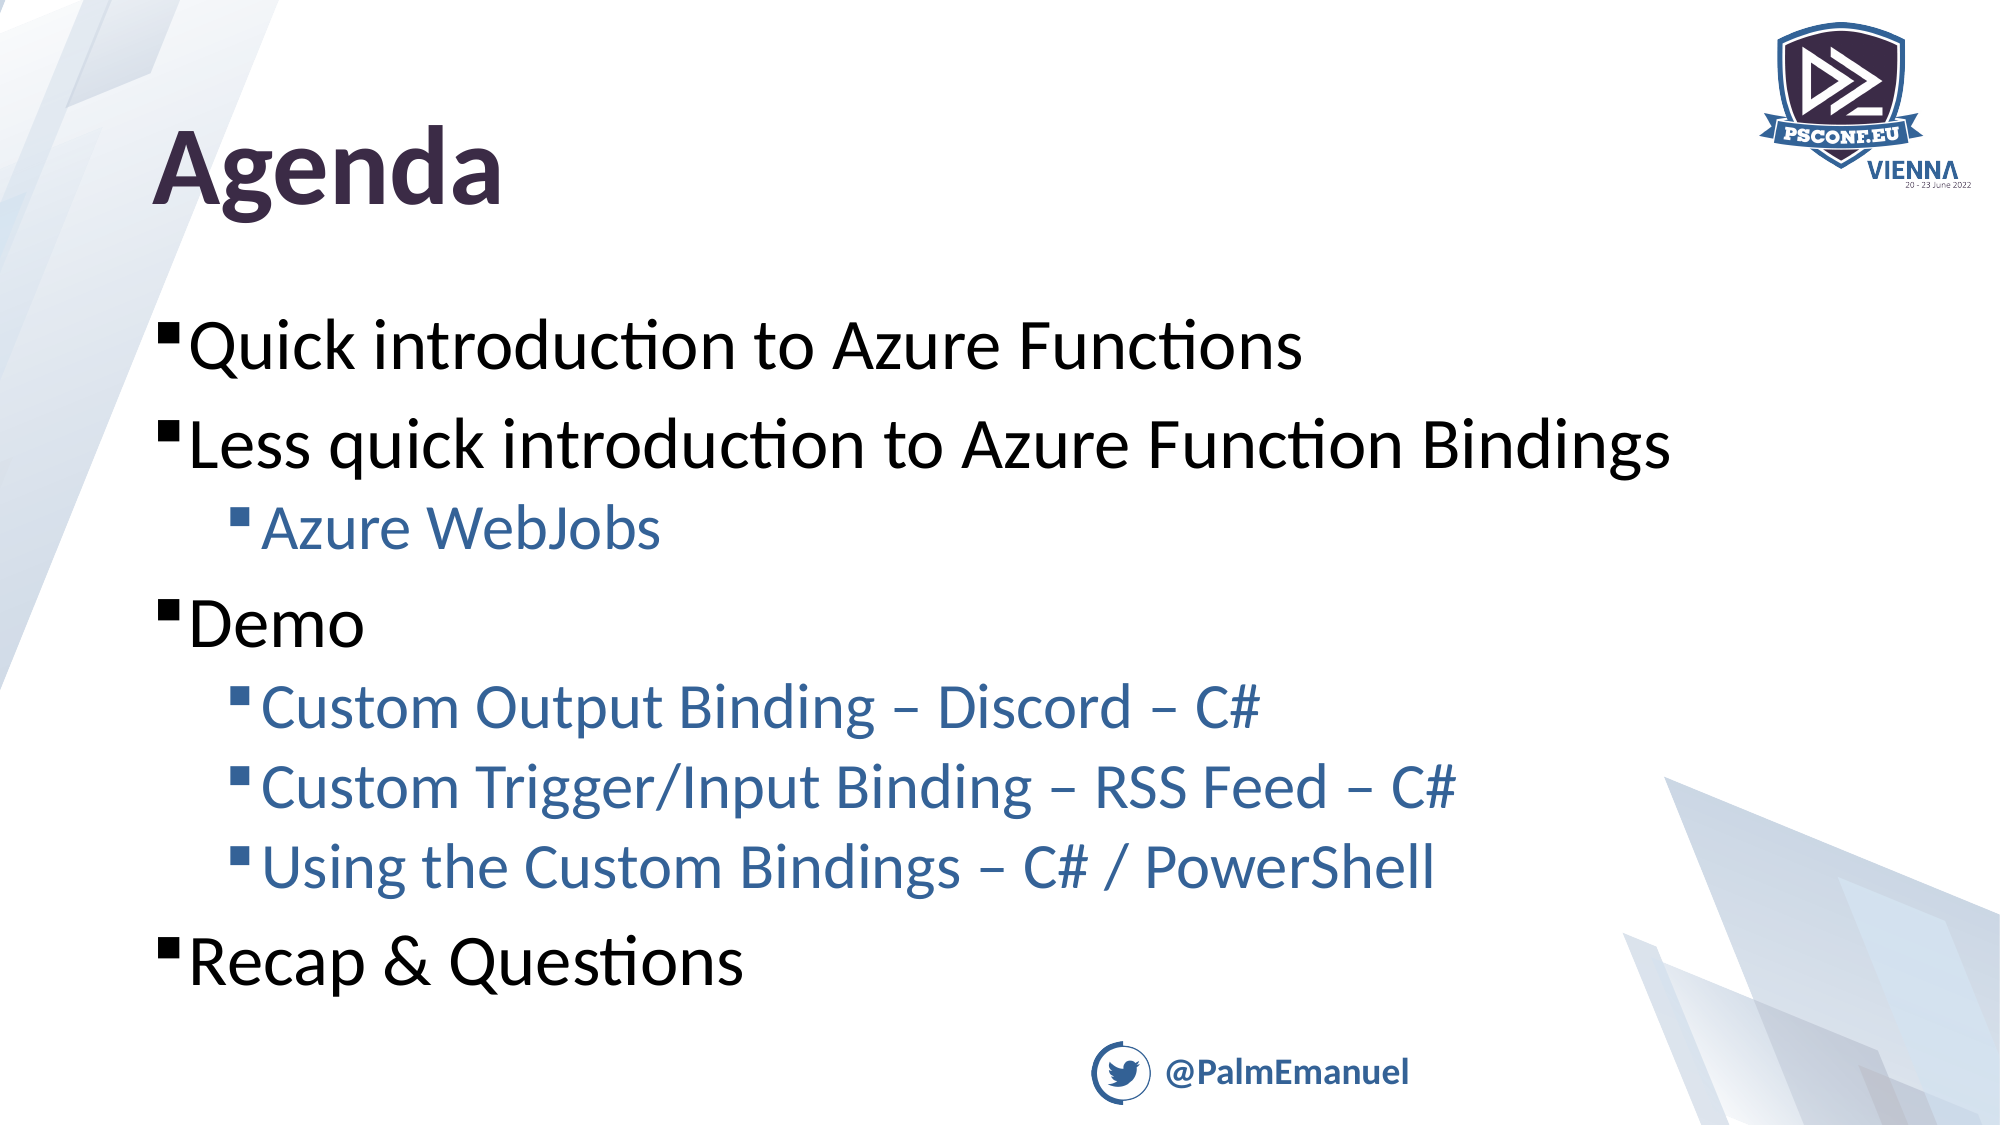

# Agenda
Quick introduction to Azure Functions
Less quick introduction to Azure Function Bindings
Azure WebJobs
Demo
Custom Output Binding – Discord – C#
Custom Trigger/Input Binding – RSS Feed – C#
Using the Custom Bindings – C# / PowerShell
Recap & Questions